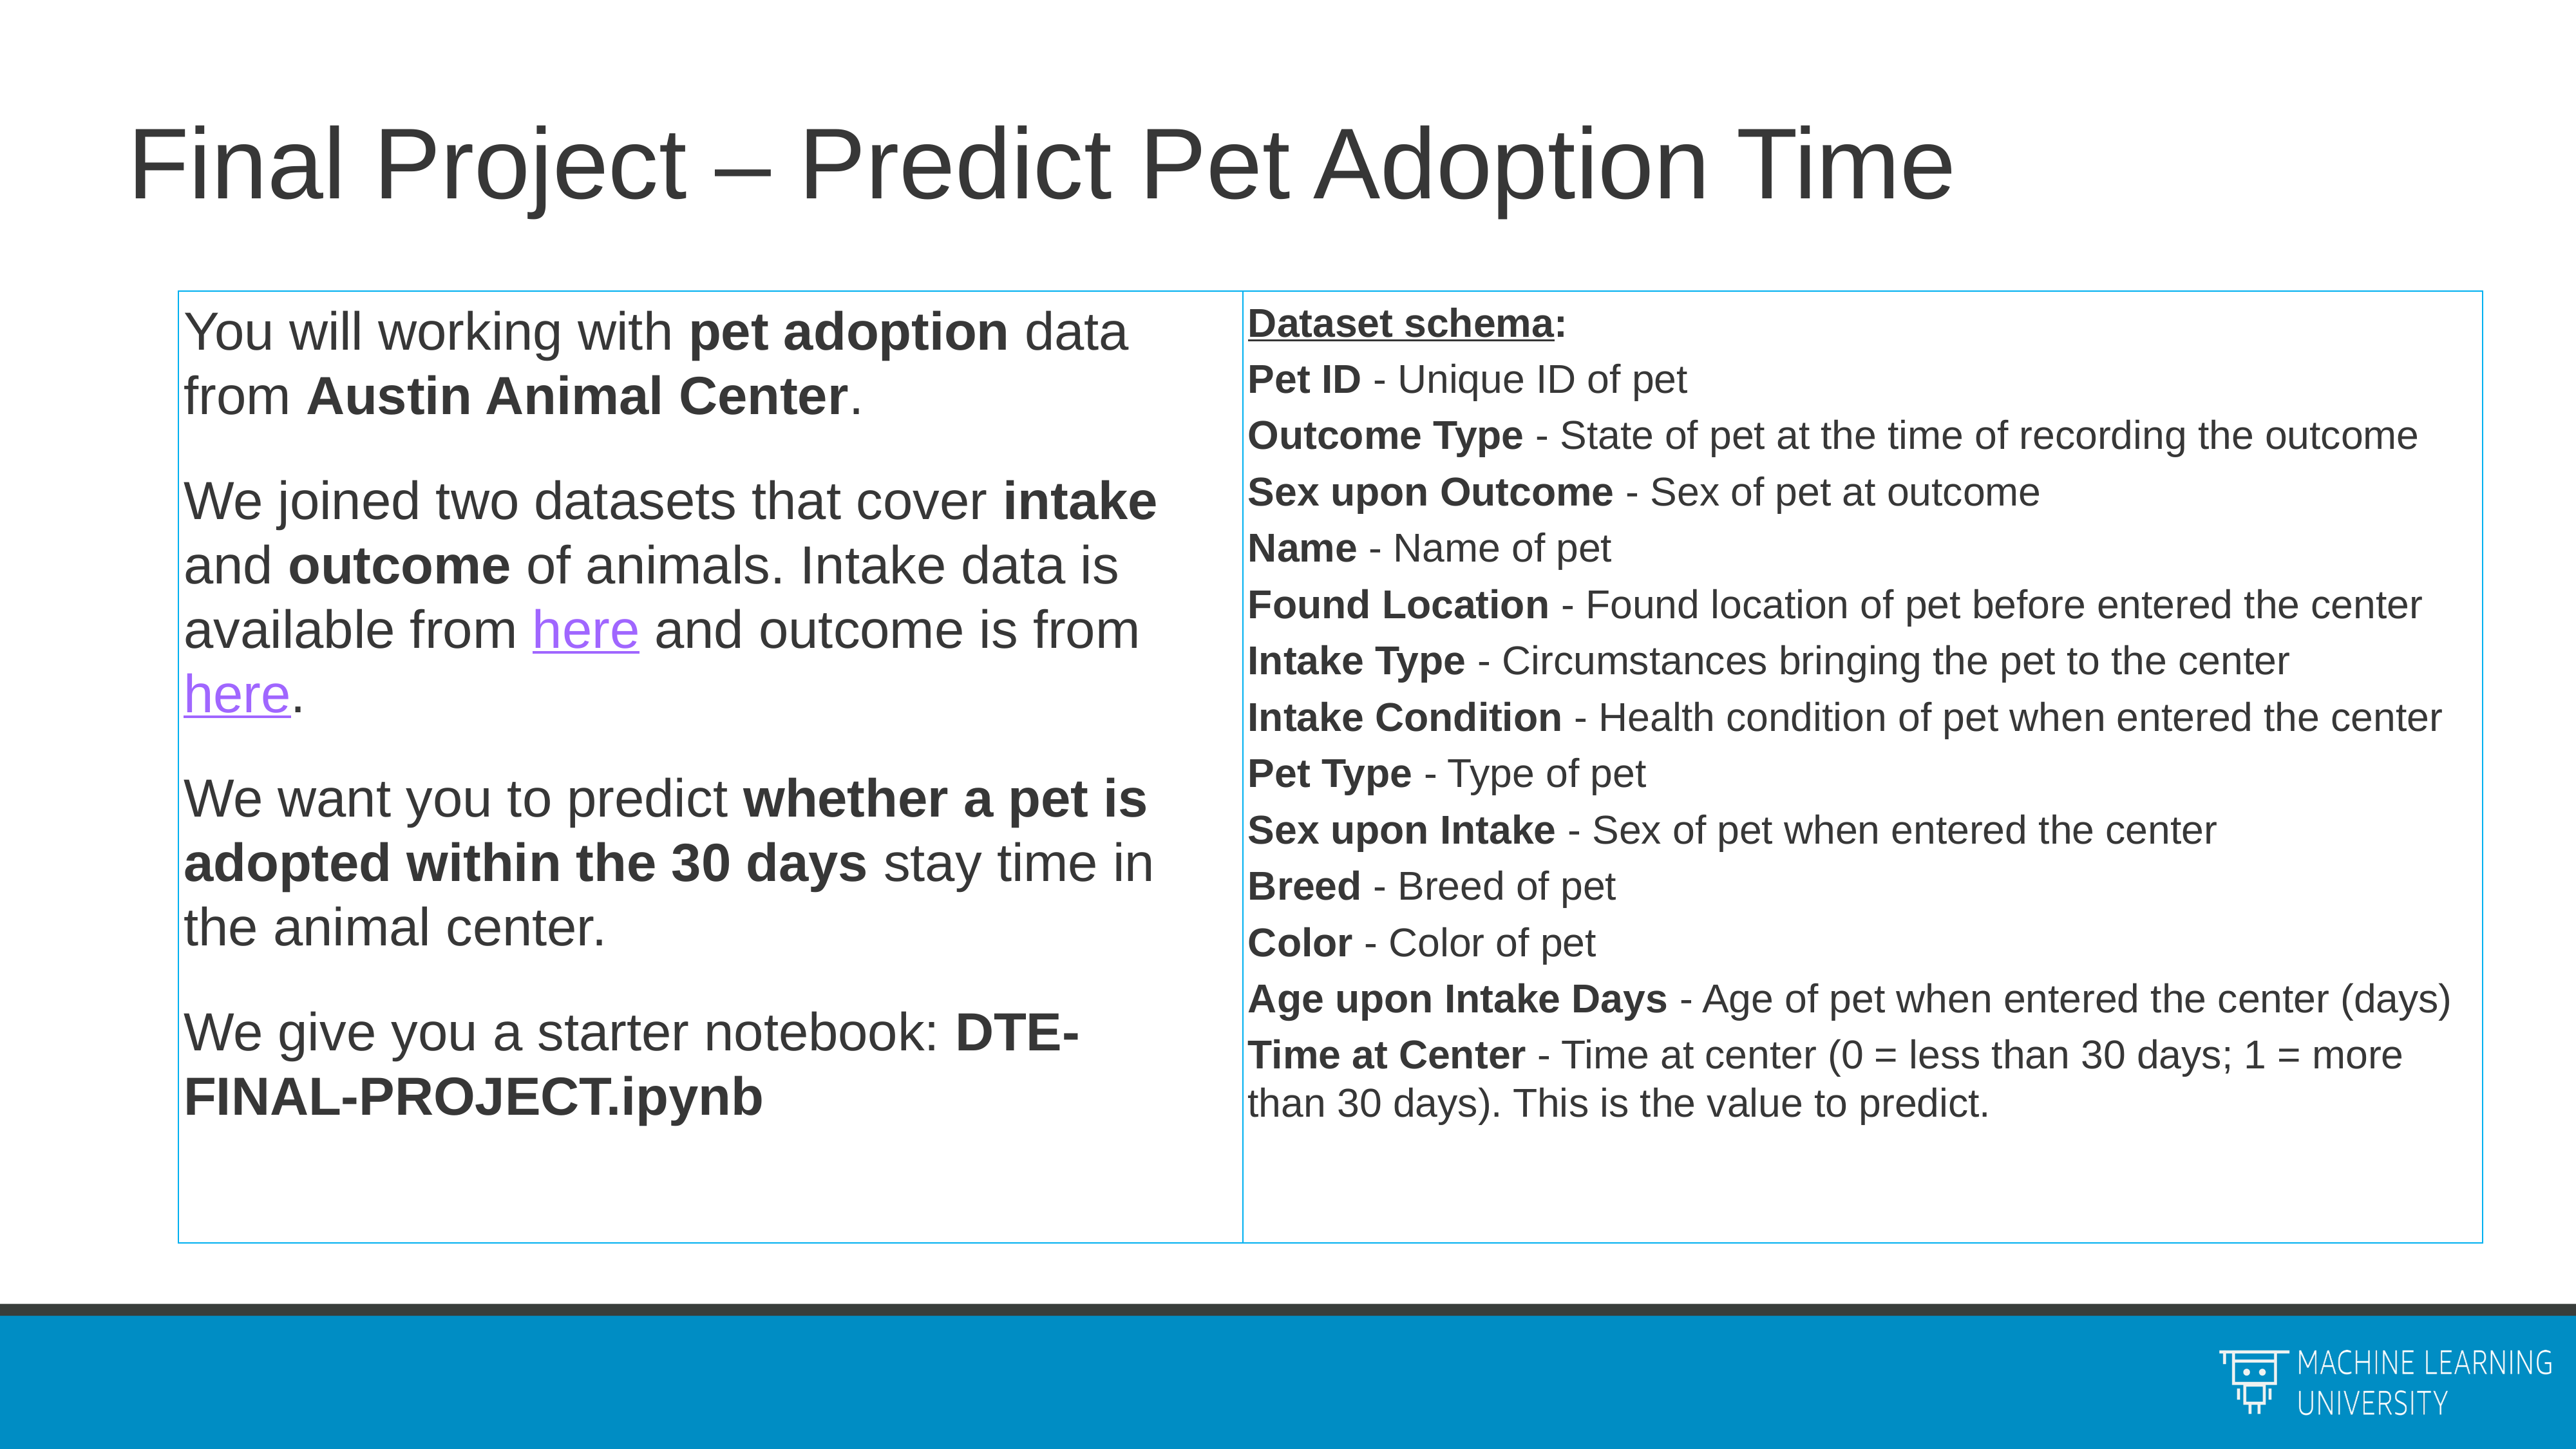

# Final Project – Predict Pet Adoption Time
You will working with pet adoption data from Austin Animal Center.
We joined two datasets that cover intake and outcome of animals. Intake data is available from here and outcome is from here.
We want you to predict whether a pet is adopted within the 30 days stay time in the animal center.
We give you a starter notebook: DTE-FINAL-PROJECT.ipynb

Dataset schema:
Pet ID - Unique ID of pet
Outcome Type - State of pet at the time of recording the outcome
Sex upon Outcome - Sex of pet at outcome
Name - Name of pet
Found Location - Found location of pet before entered the center
Intake Type - Circumstances bringing the pet to the center
Intake Condition - Health condition of pet when entered the center
Pet Type - Type of pet
Sex upon Intake - Sex of pet when entered the center
Breed - Breed of pet
Color - Color of pet
Age upon Intake Days - Age of pet when entered the center (days)
Time at Center - Time at center (0 = less than 30 days; 1 = more than 30 days). This is the value to predict.